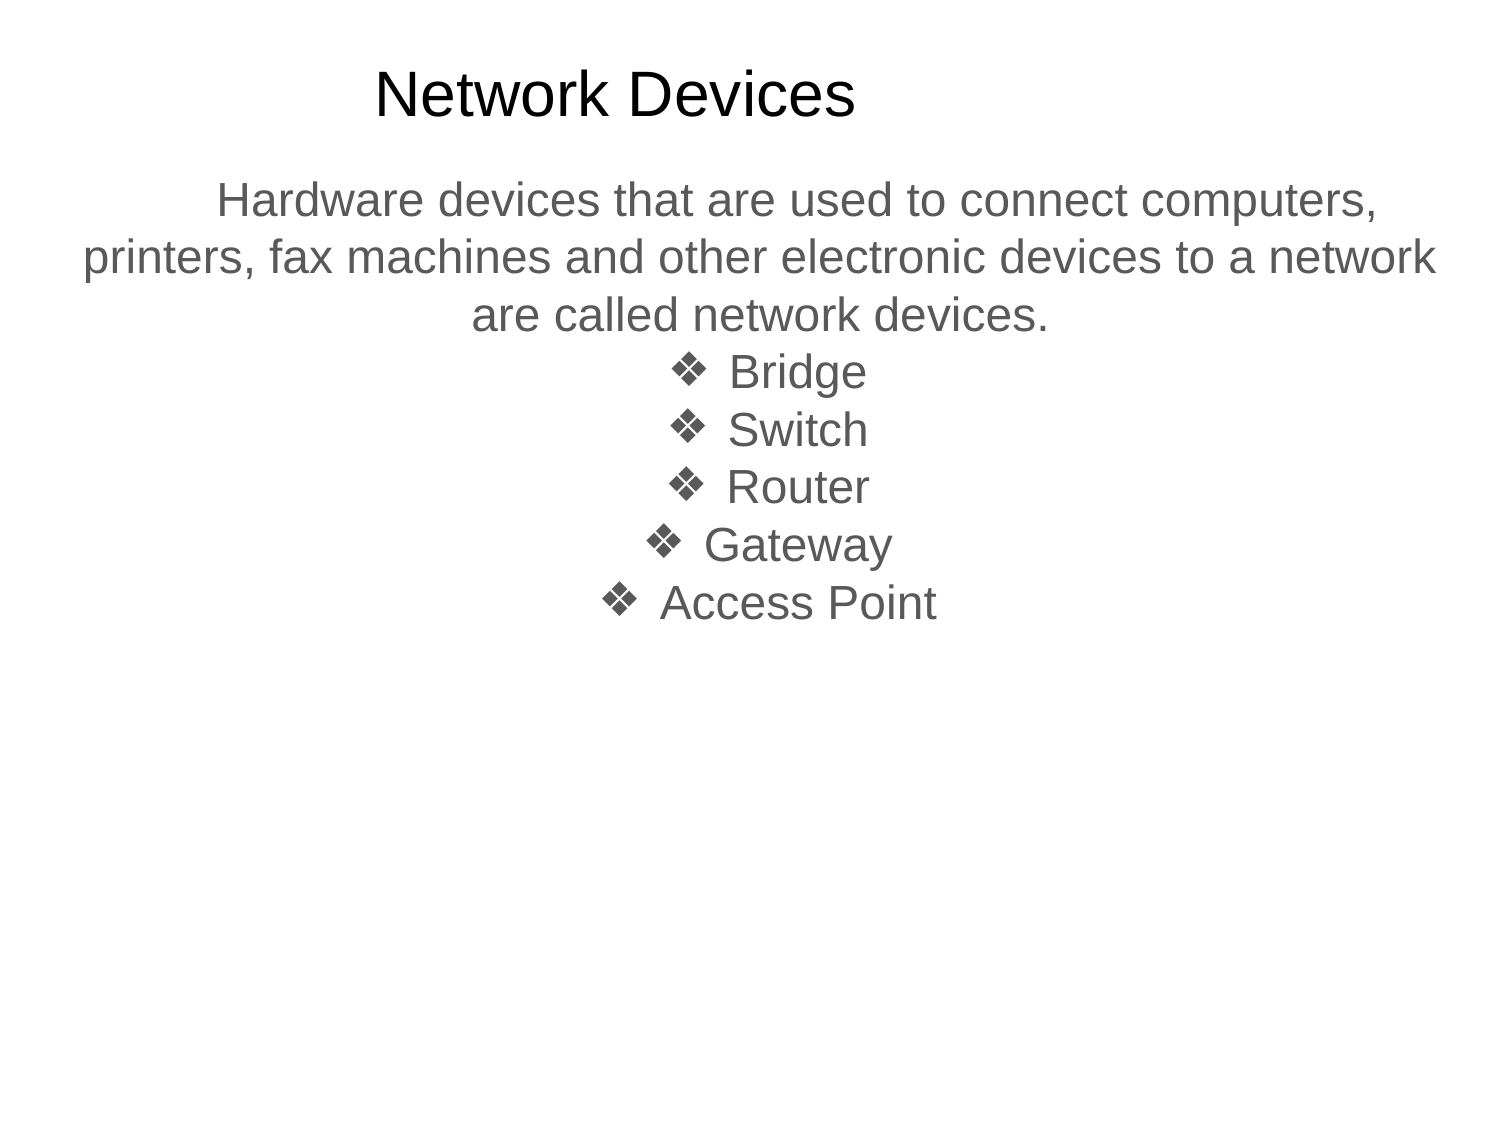

# Network Devices
Hardware devices that are used to connect computers, printers, fax machines and other electronic devices to a network are called network devices.
Bridge
Switch
Router
Gateway
Access Point